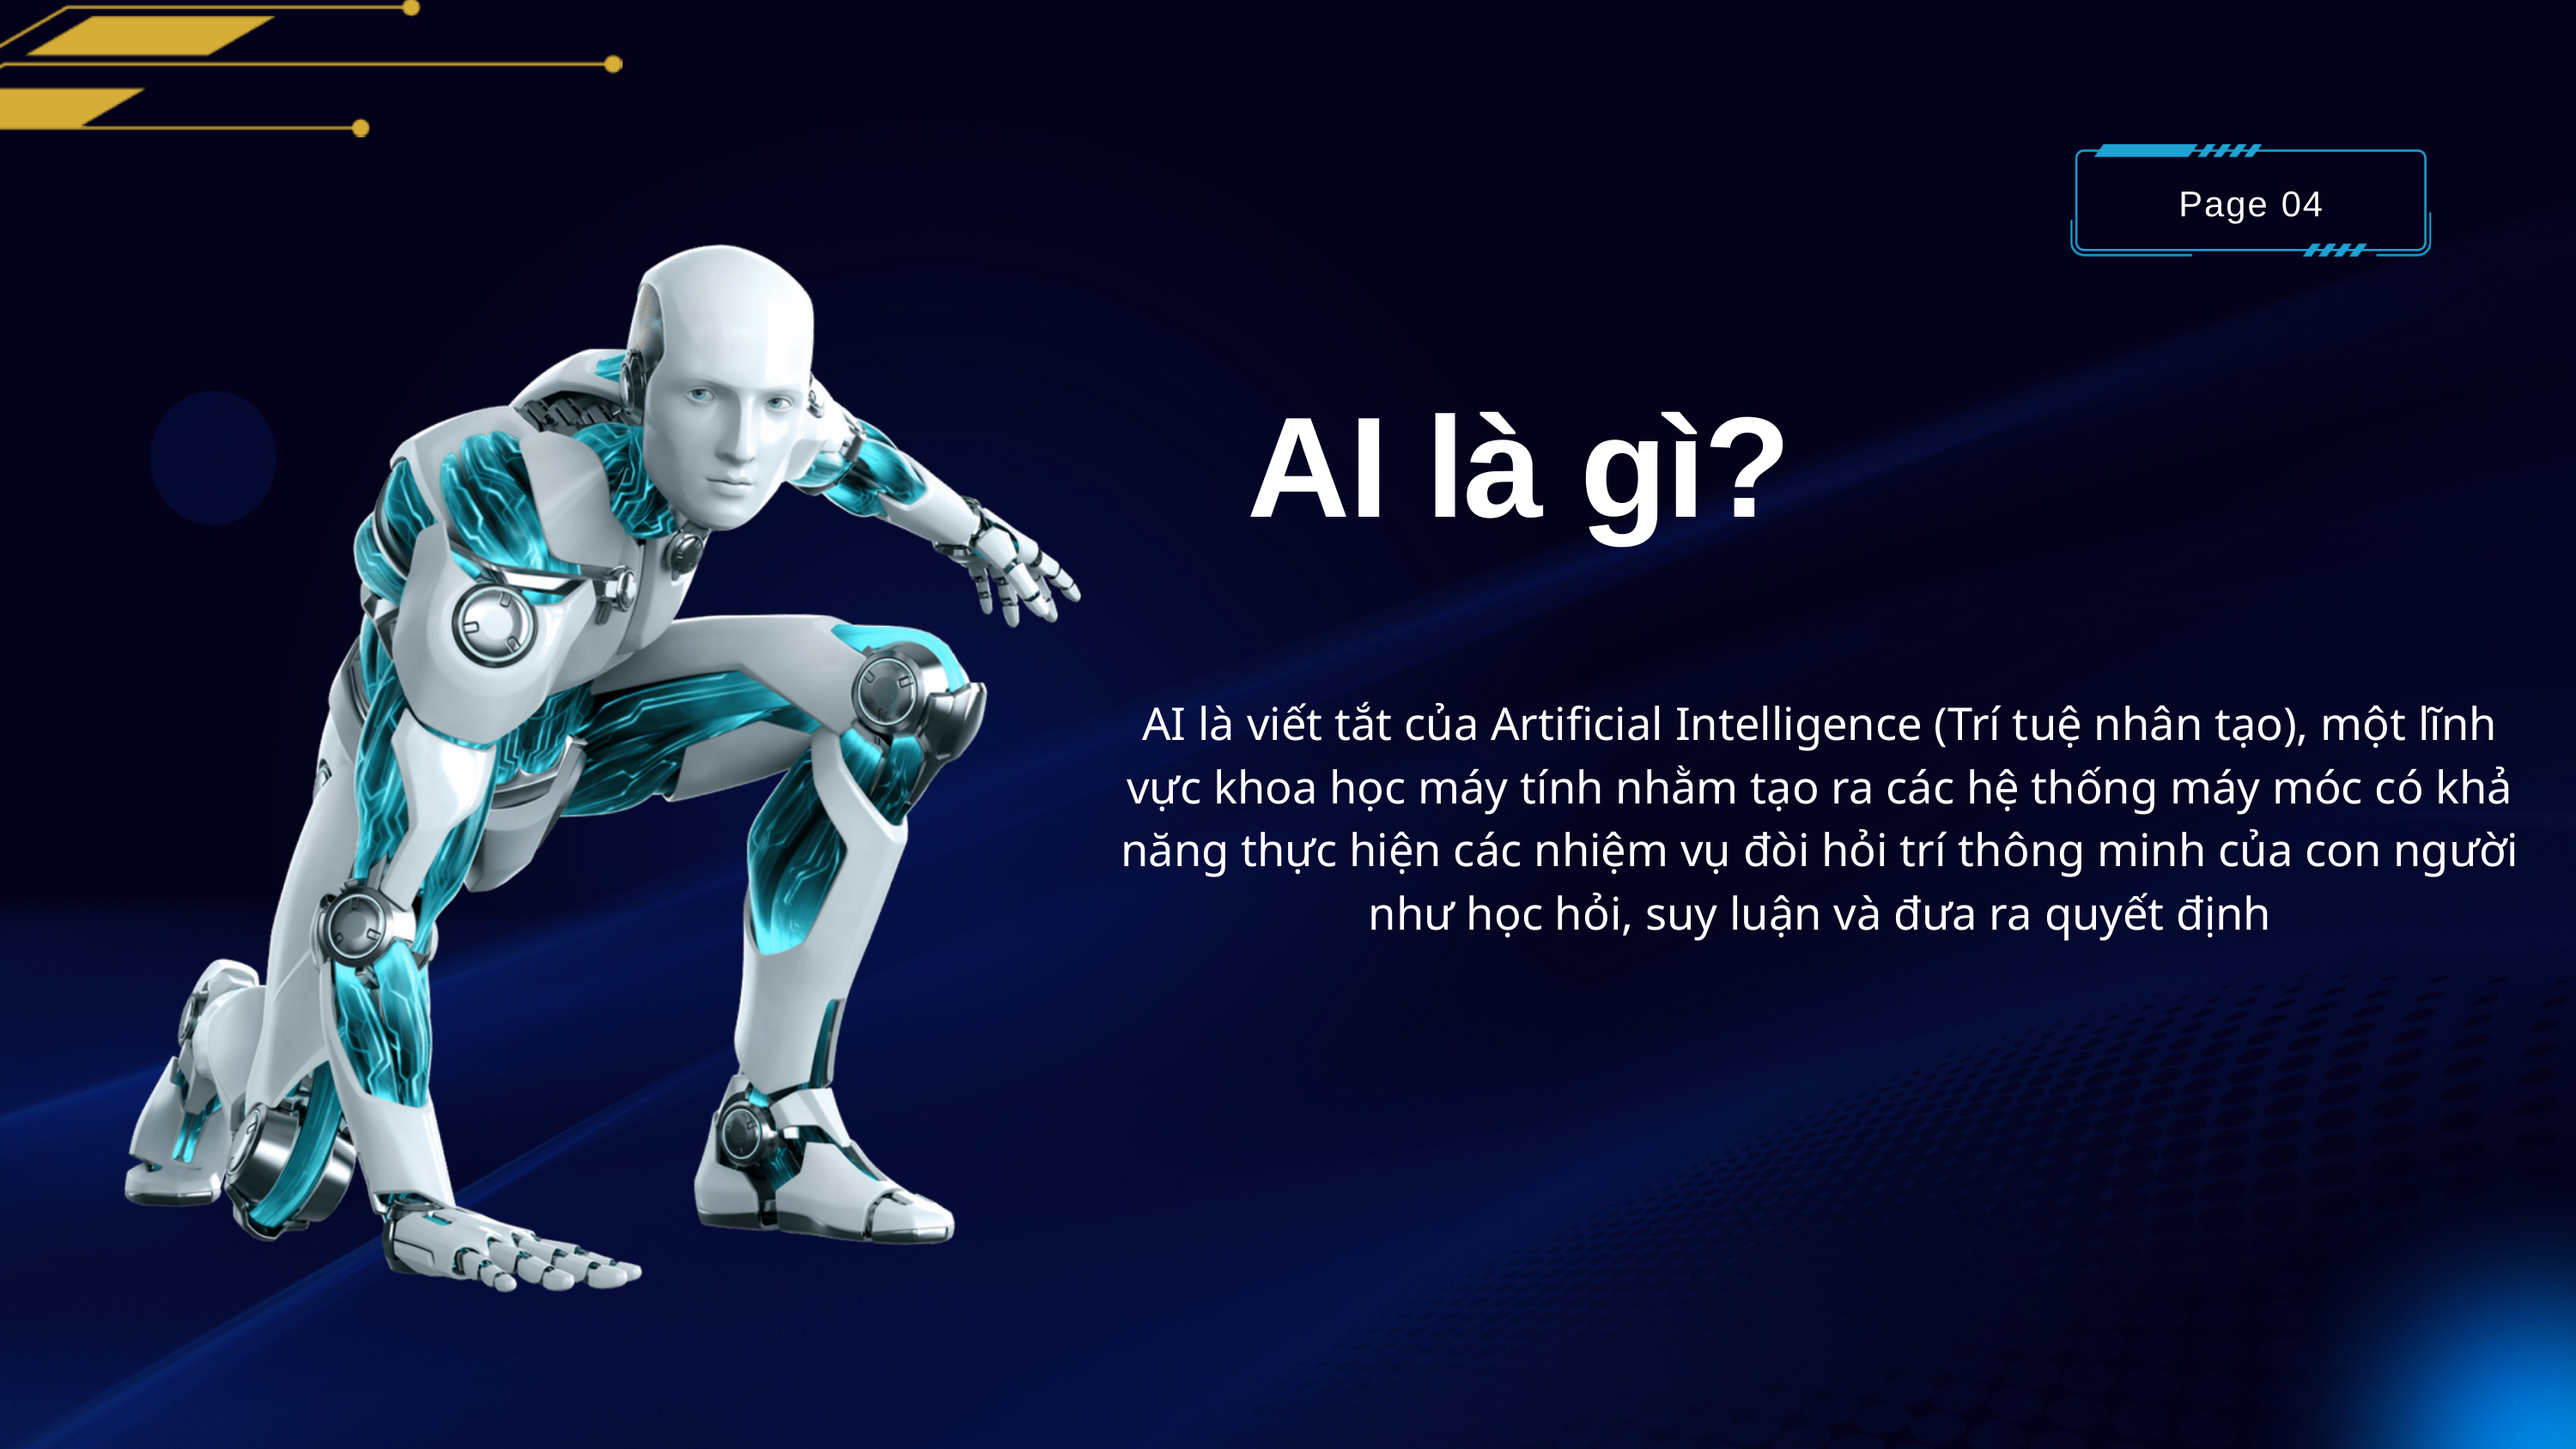

Page 04

AI là gì?
AI là viết tắt của Artificial Intelligence (Trí tuệ nhân tạo), một lĩnh vực khoa học máy tính nhằm tạo ra các hệ thống máy móc có khả năng thực hiện các nhiệm vụ đòi hỏi trí thông minh của con người như học hỏi, suy luận và đưa ra quyết định